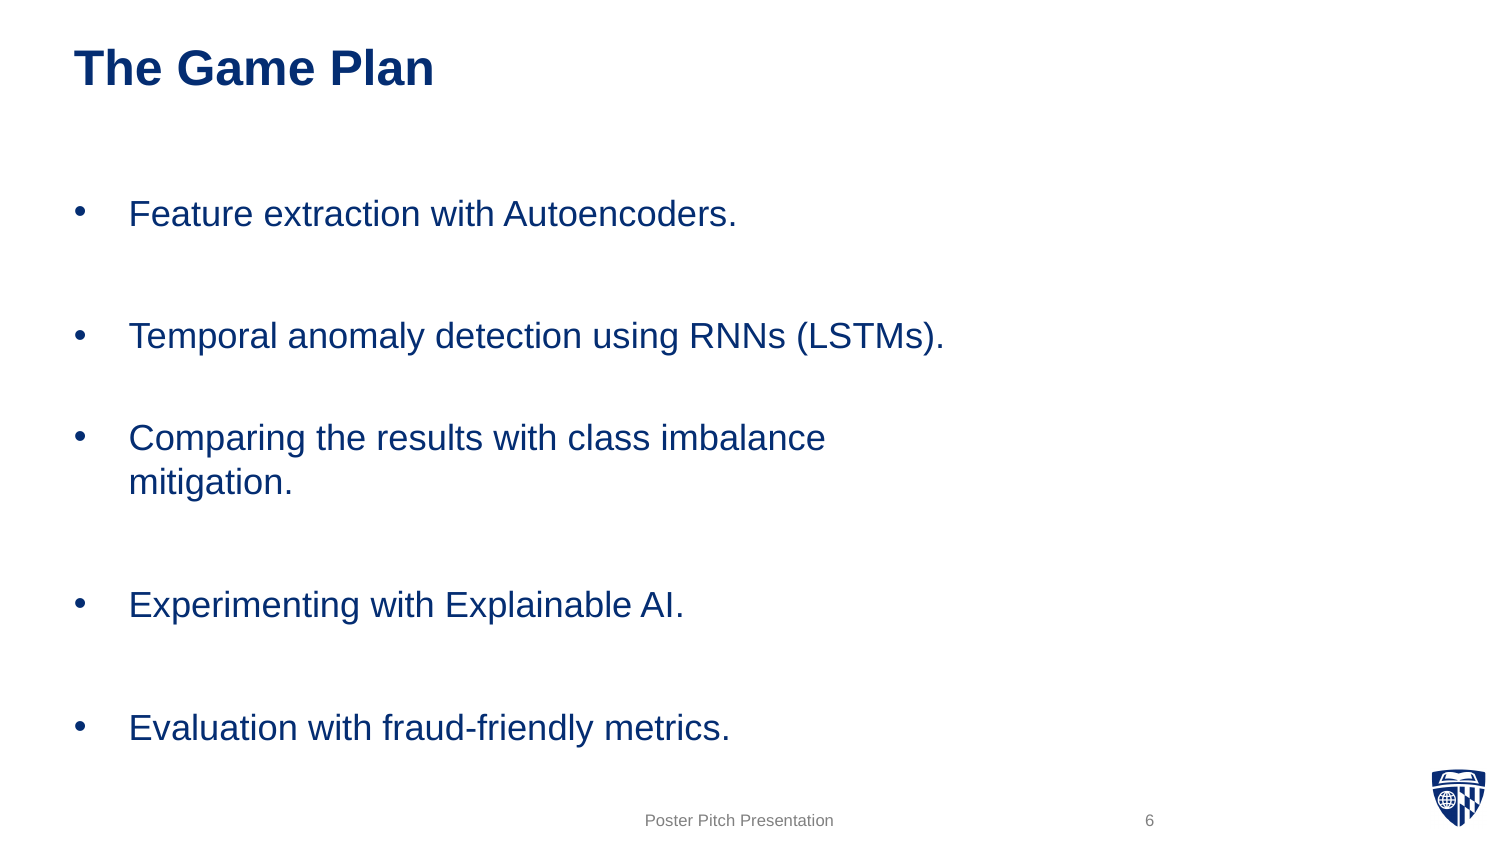

# The Game Plan

Feature extraction with Autoencoders.

Temporal anomaly detection using RNNs (LSTMs).

Comparing the results with class imbalance mitigation.

Experimenting with Explainable AI.

Evaluation with fraud-friendly metrics.